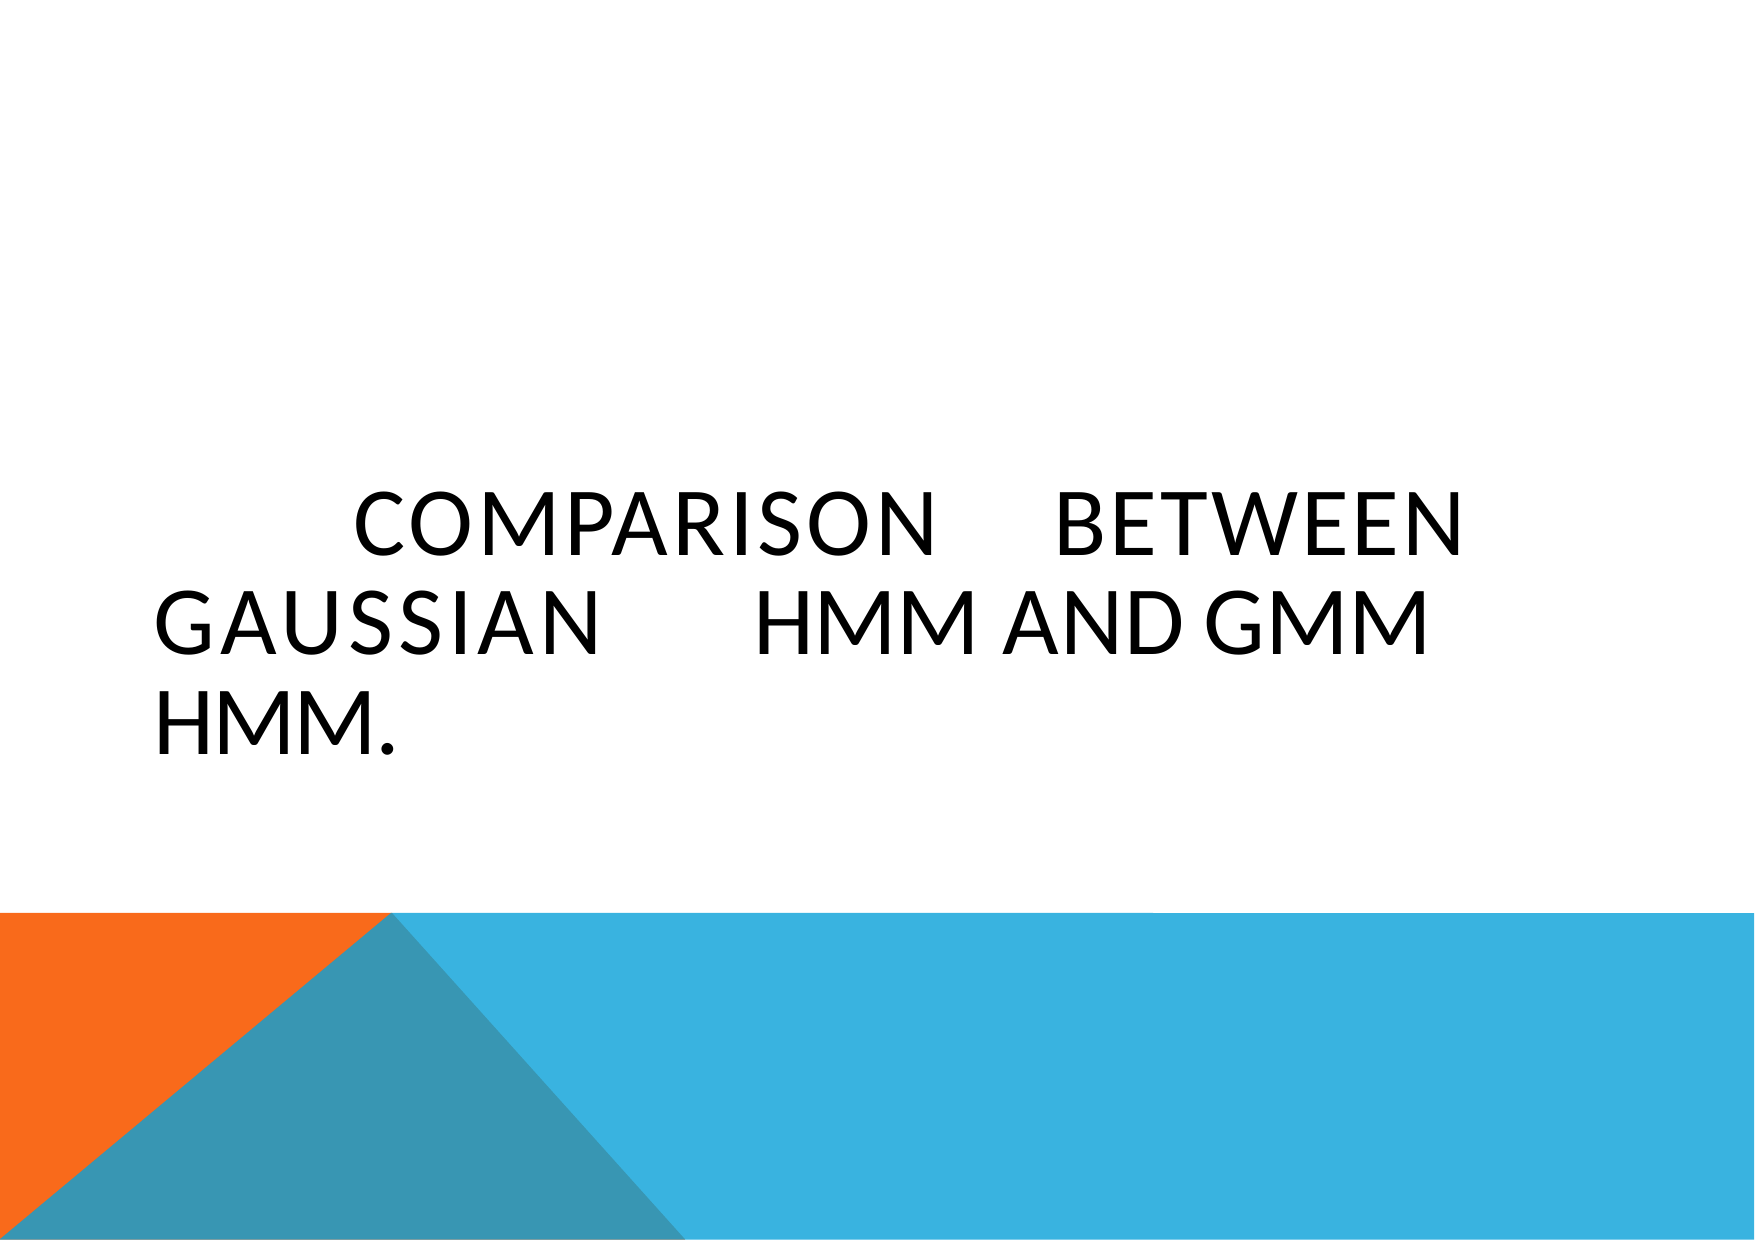

# COMPARISON	BETWEEN GAUSSIAN	HMM AND	GMM	HMM.